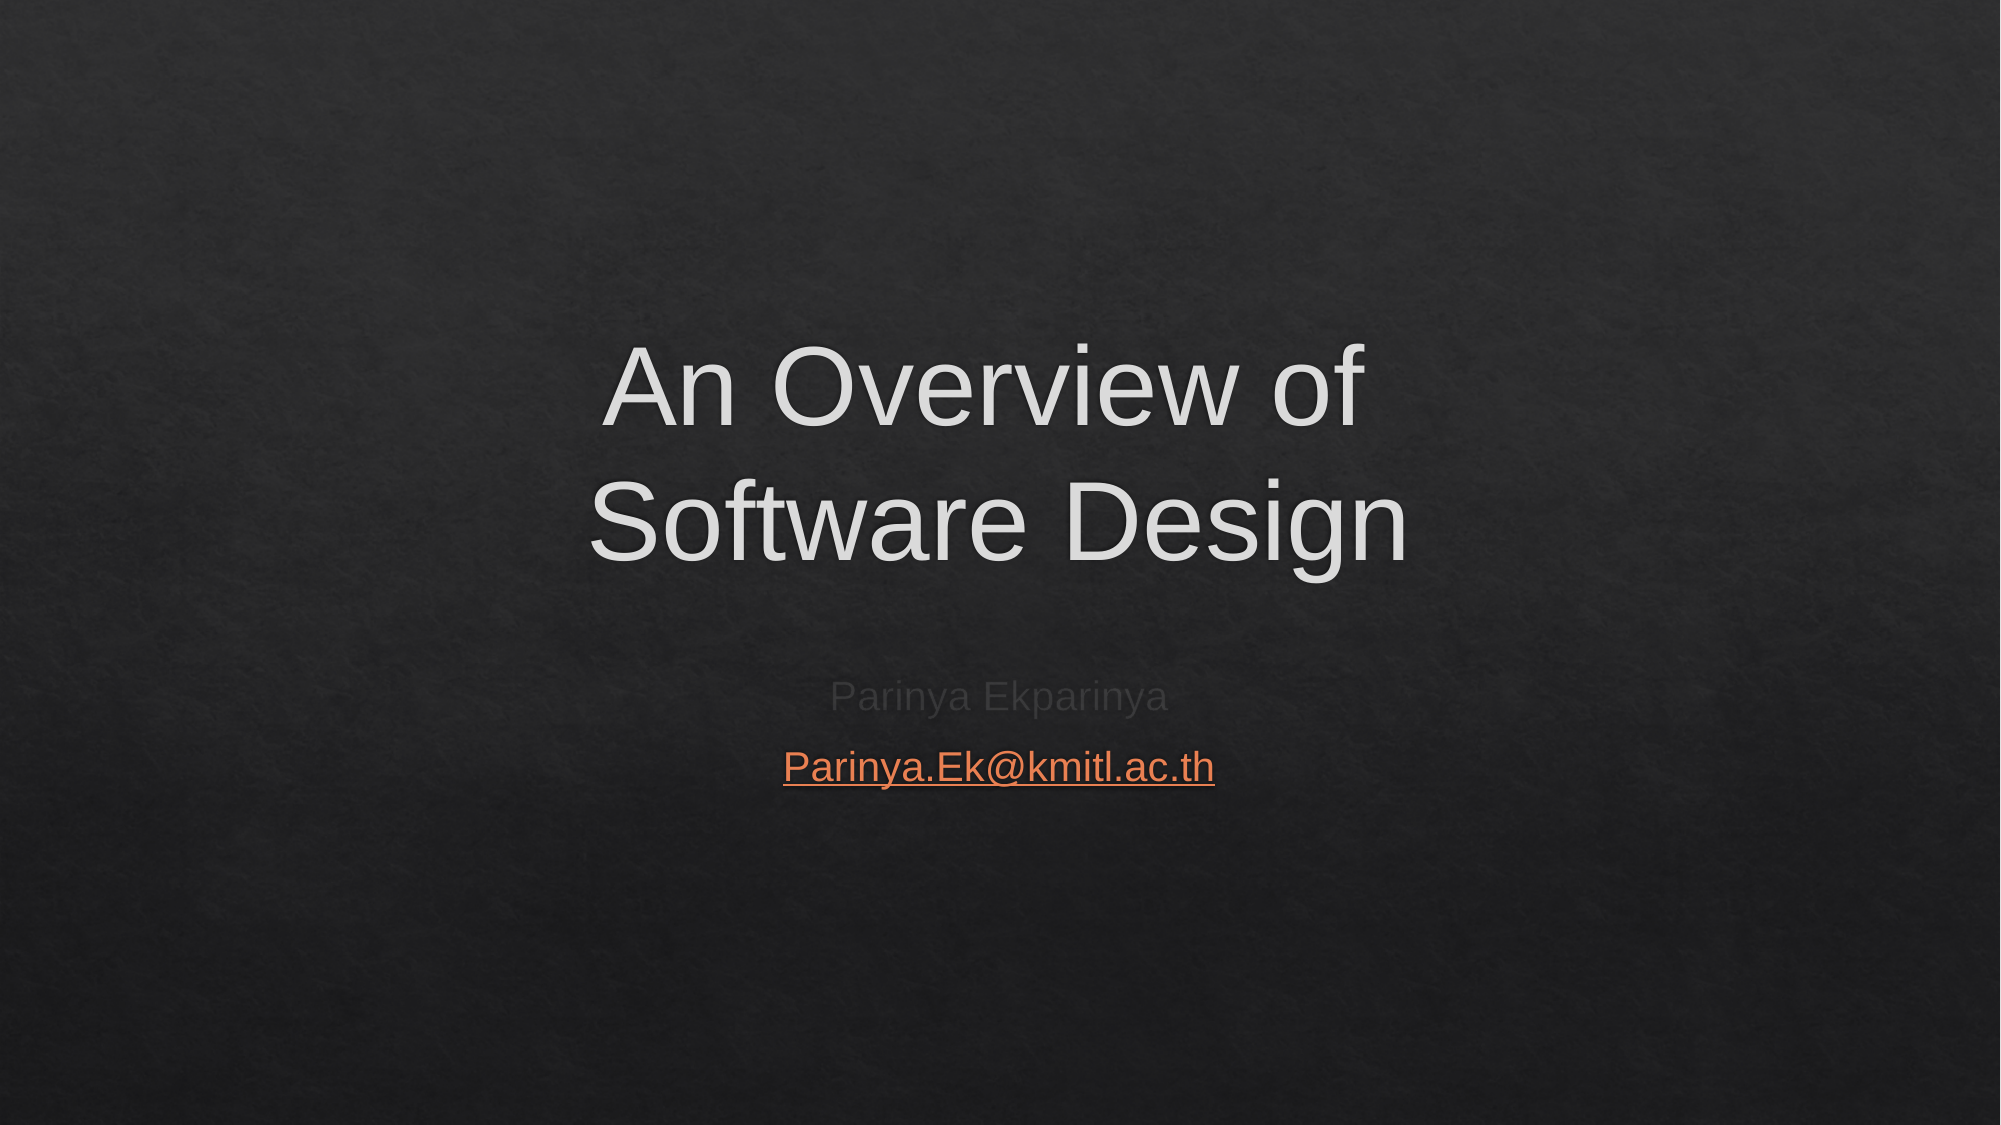

# An Overview of Software Design

Parinya Ekparinya
Parinya.Ek@kmitl.ac.th